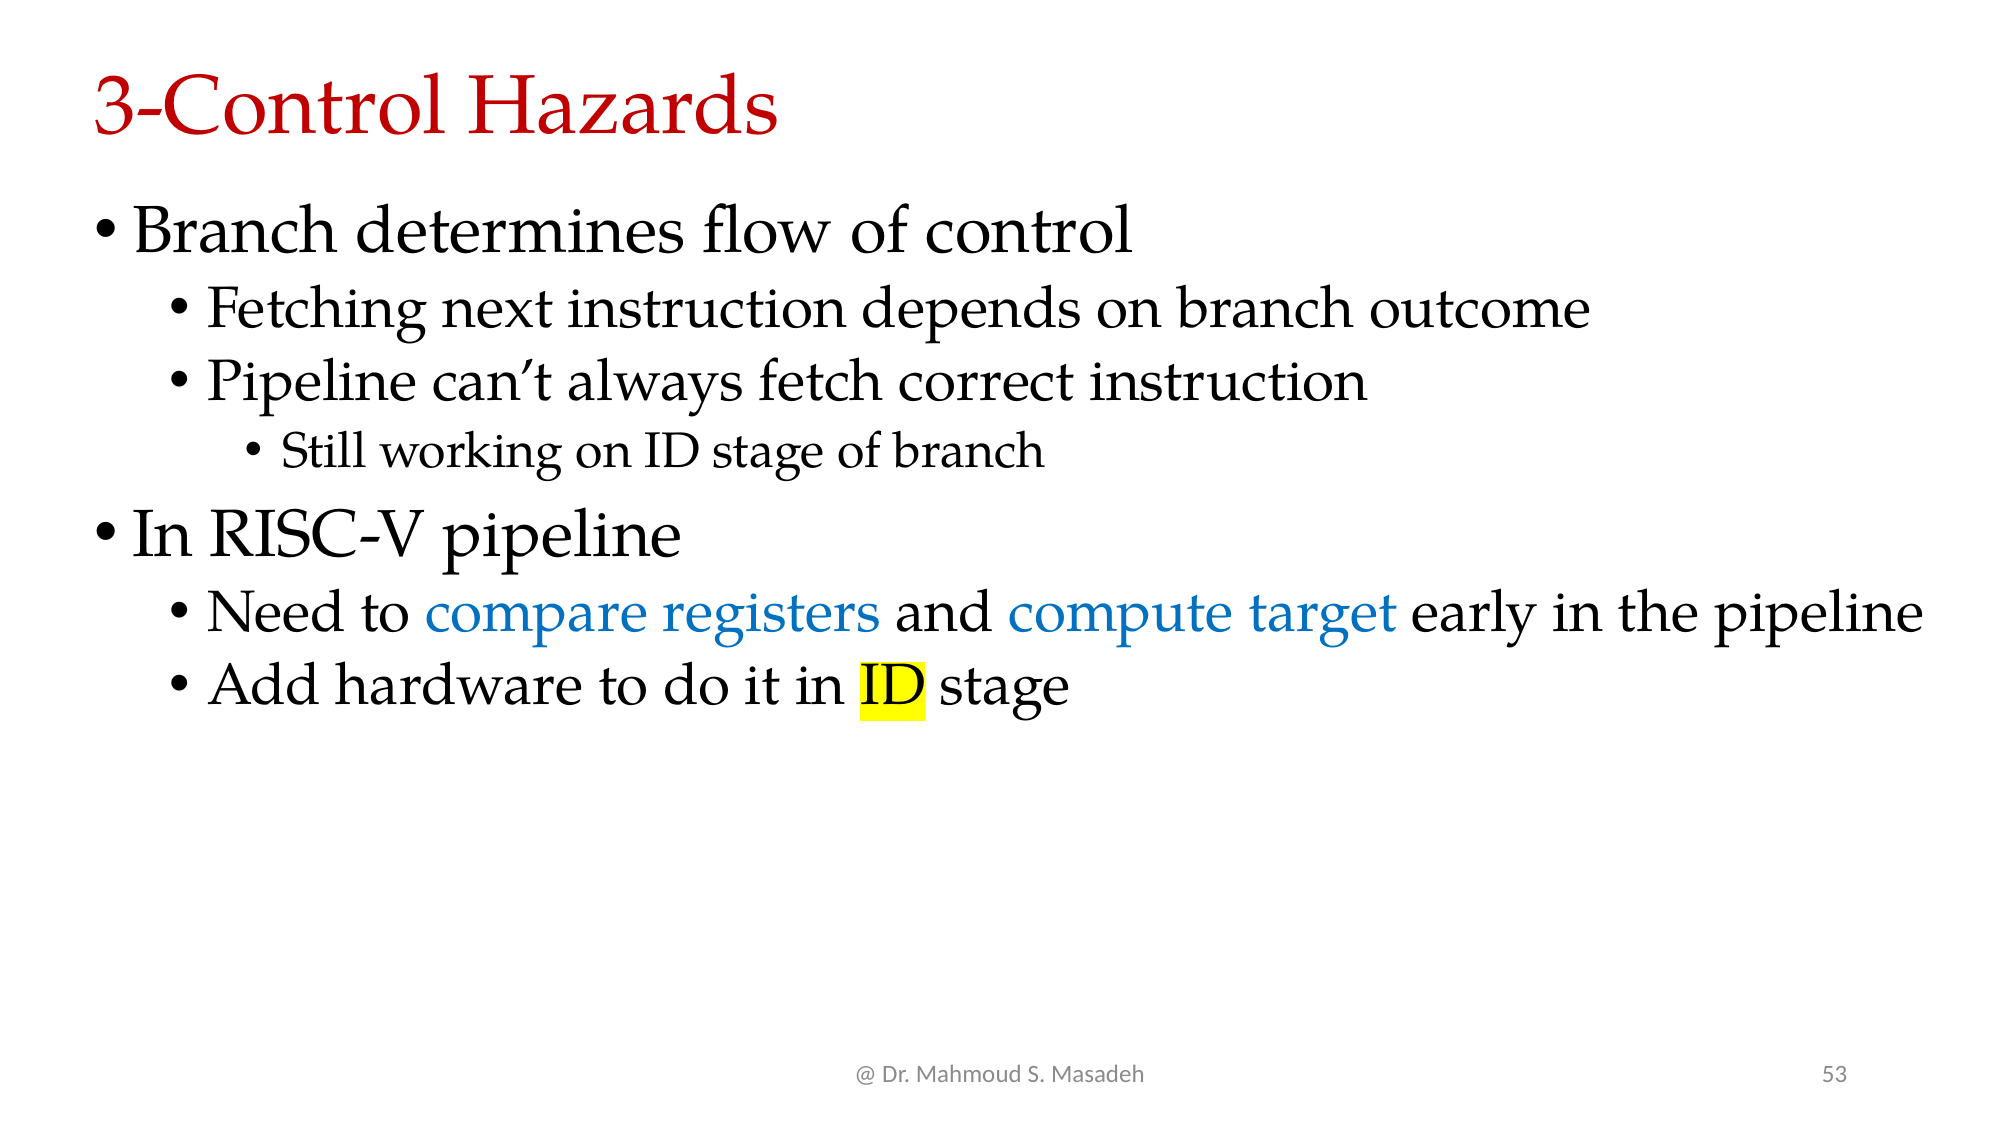

# 3-Control Hazards
Branch determines flow of control
Fetching next instruction depends on branch outcome
Pipeline can’t always fetch correct instruction
Still working on ID stage of branch
In RISC-V pipeline
Need to compare registers and compute target early in the pipeline
Add hardware to do it in ID stage
@ Dr. Mahmoud S. Masadeh
53